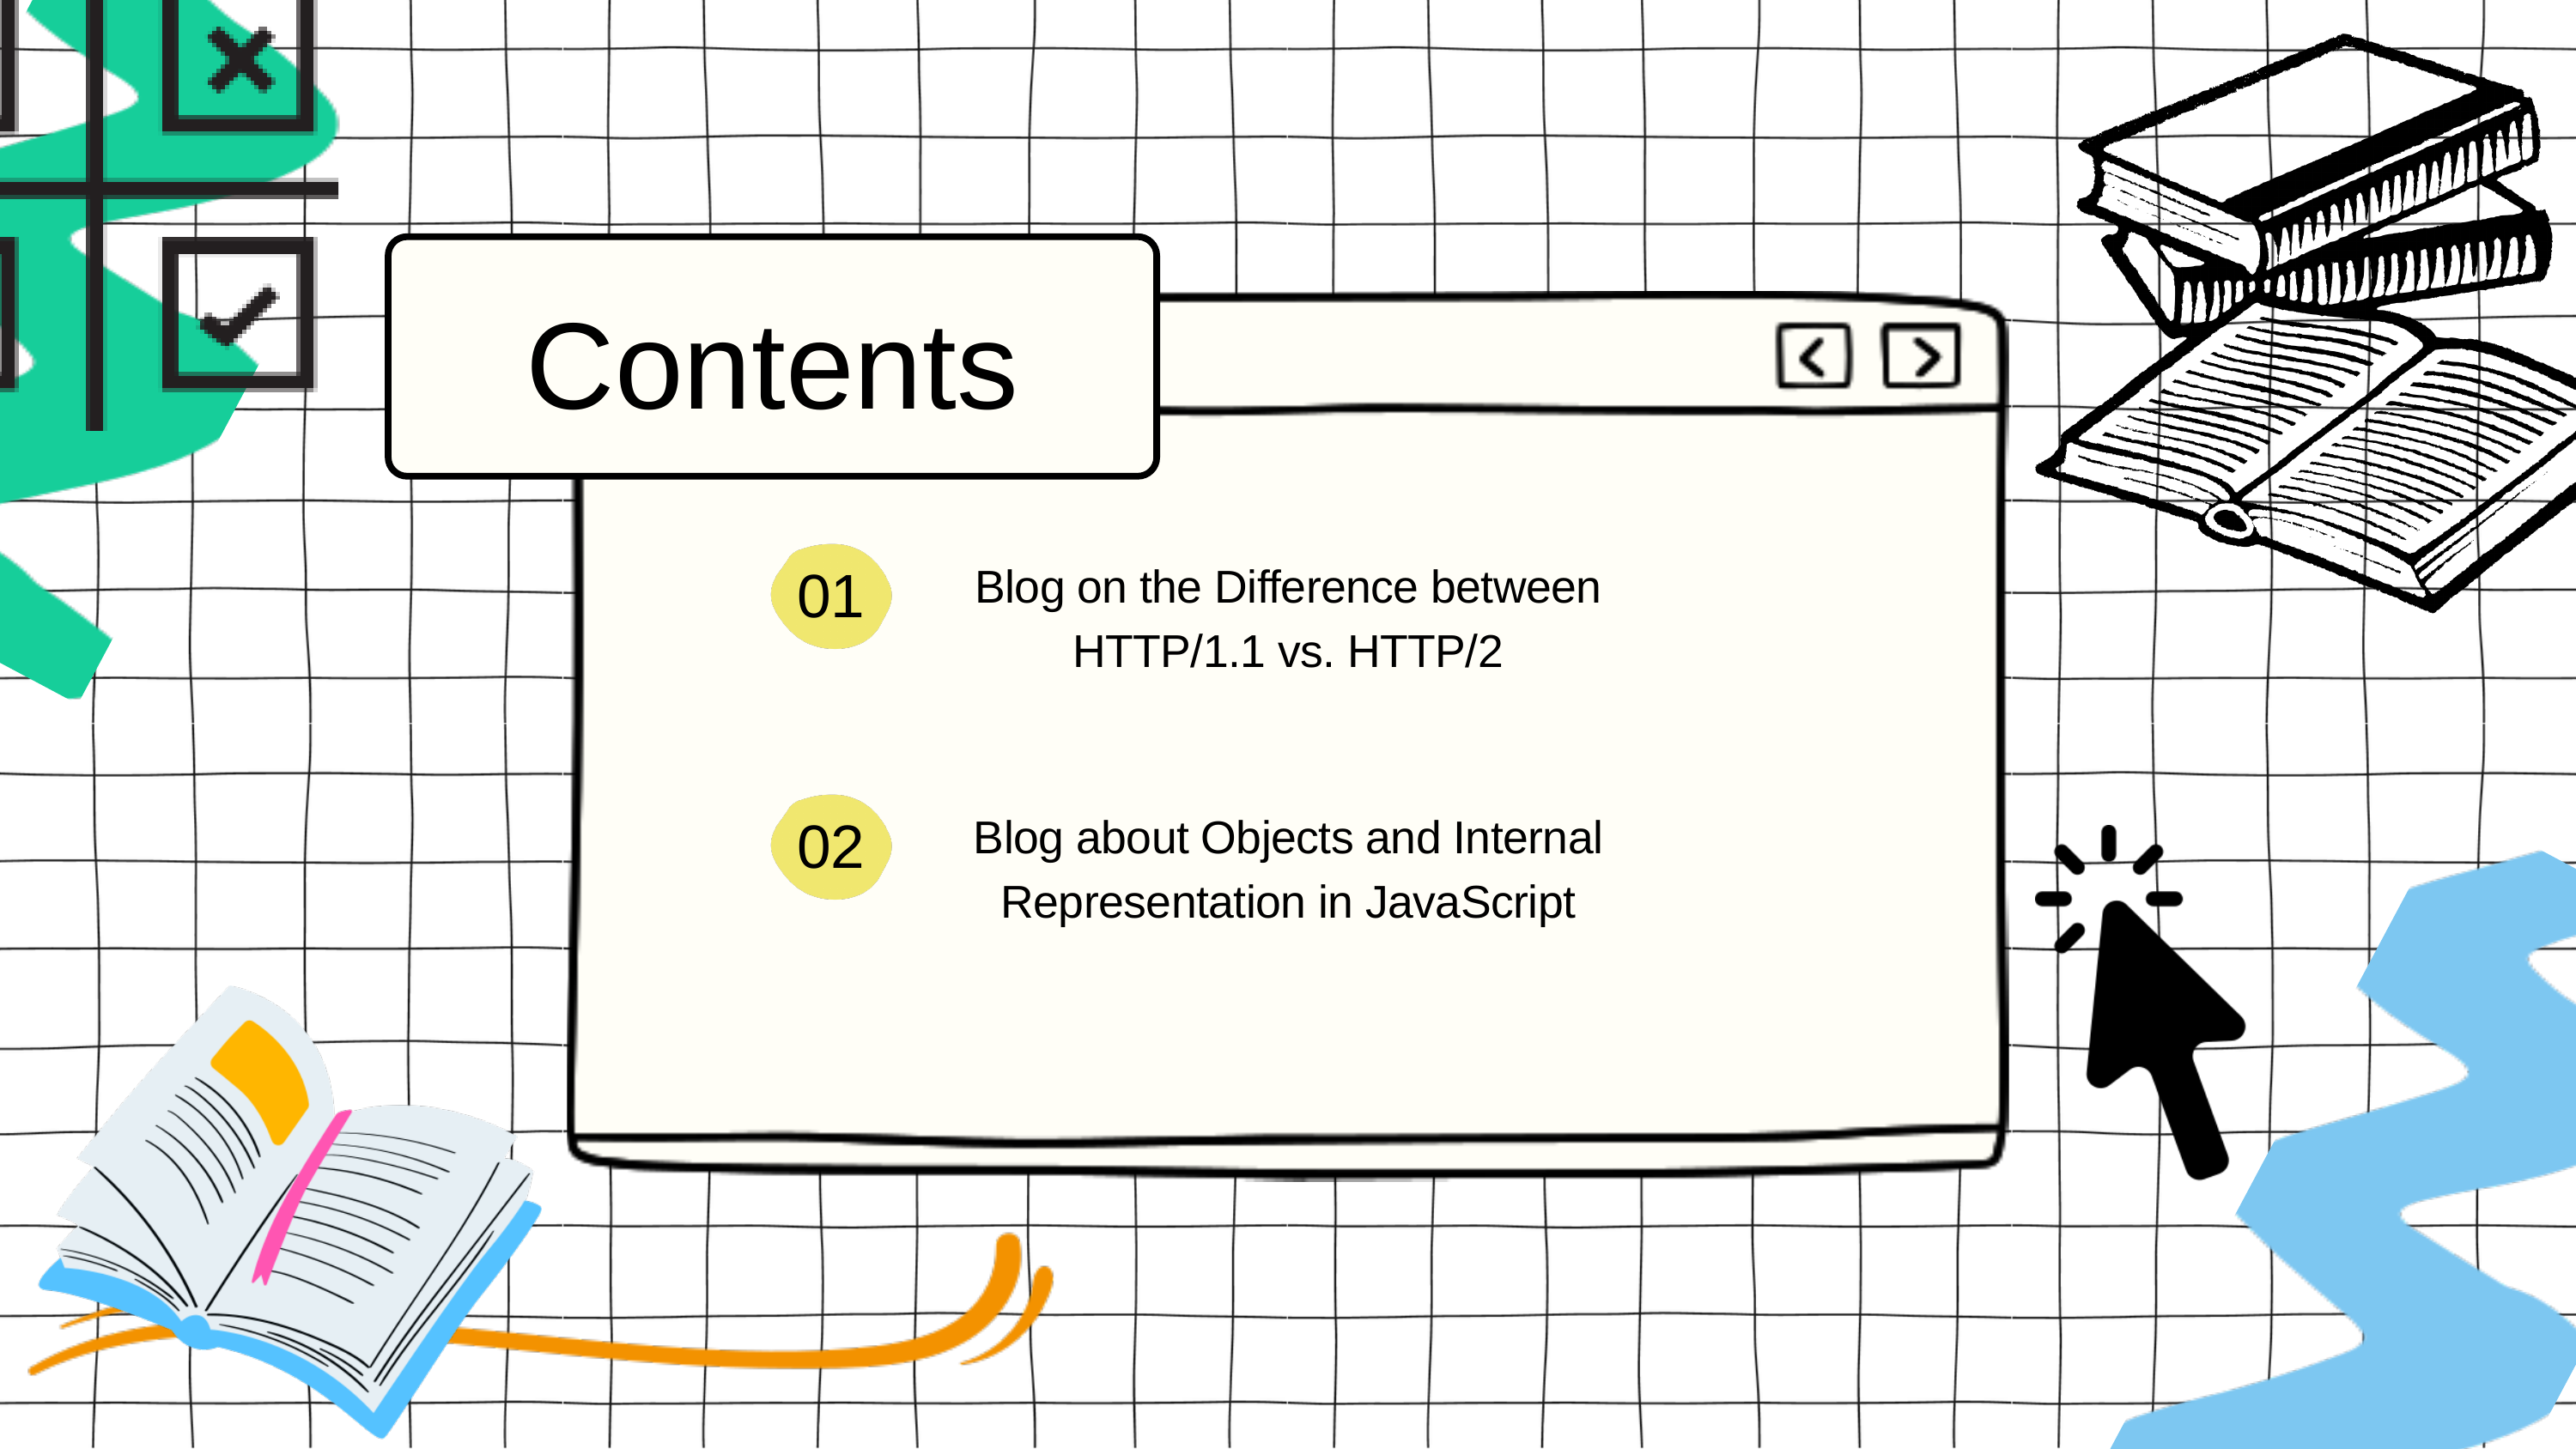

Contents

01
Blog on the Difference between HTTP/1.1 vs. HTTP/2

02
Blog about Objects and Internal Representation in JavaScript